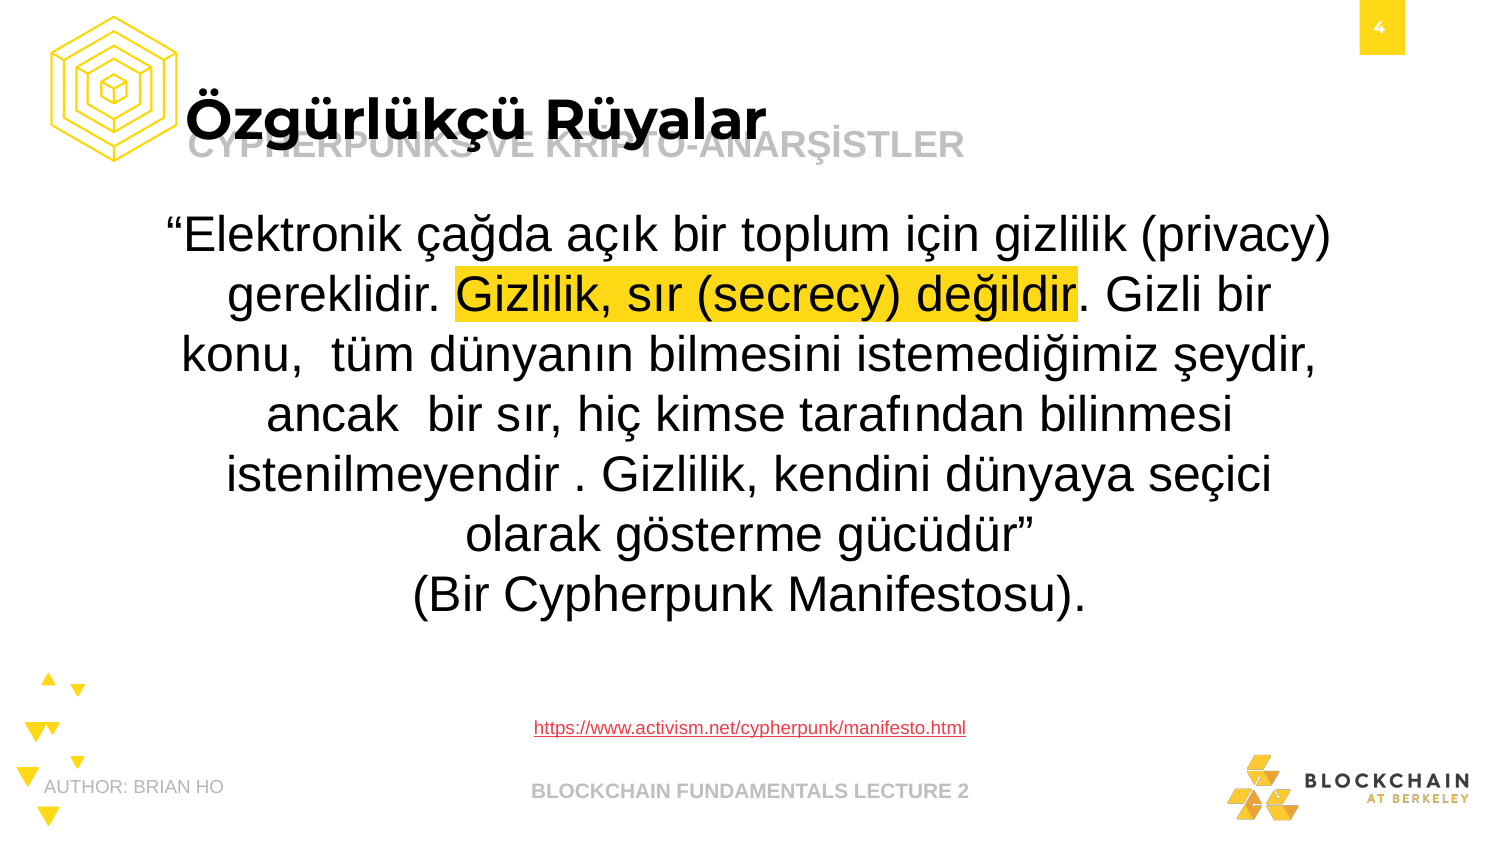

Özgürlükçü Rüyalar
CYPHERPUNKS VE KRİPTO-ANARŞİSTLER
“Elektronik çağda açık bir toplum için gizlilik (privacy) gereklidir. Gizlilik, sır (secrecy) değildir. Gizli bir konu,  tüm dünyanın bilmesini istemediğimiz şeydir, ancak  bir sır, hiç kimse tarafından bilinmesi istenilmeyendir . Gizlilik, kendini dünyaya seçici olarak gösterme gücüdür”
(Bir Cypherpunk Manifestosu).

https://www.activism.net/cypherpunk/manifesto.html

AUTHOR: BRIAN HO
BLOCKCHAIN FUNDAMENTALS LECTURE 2